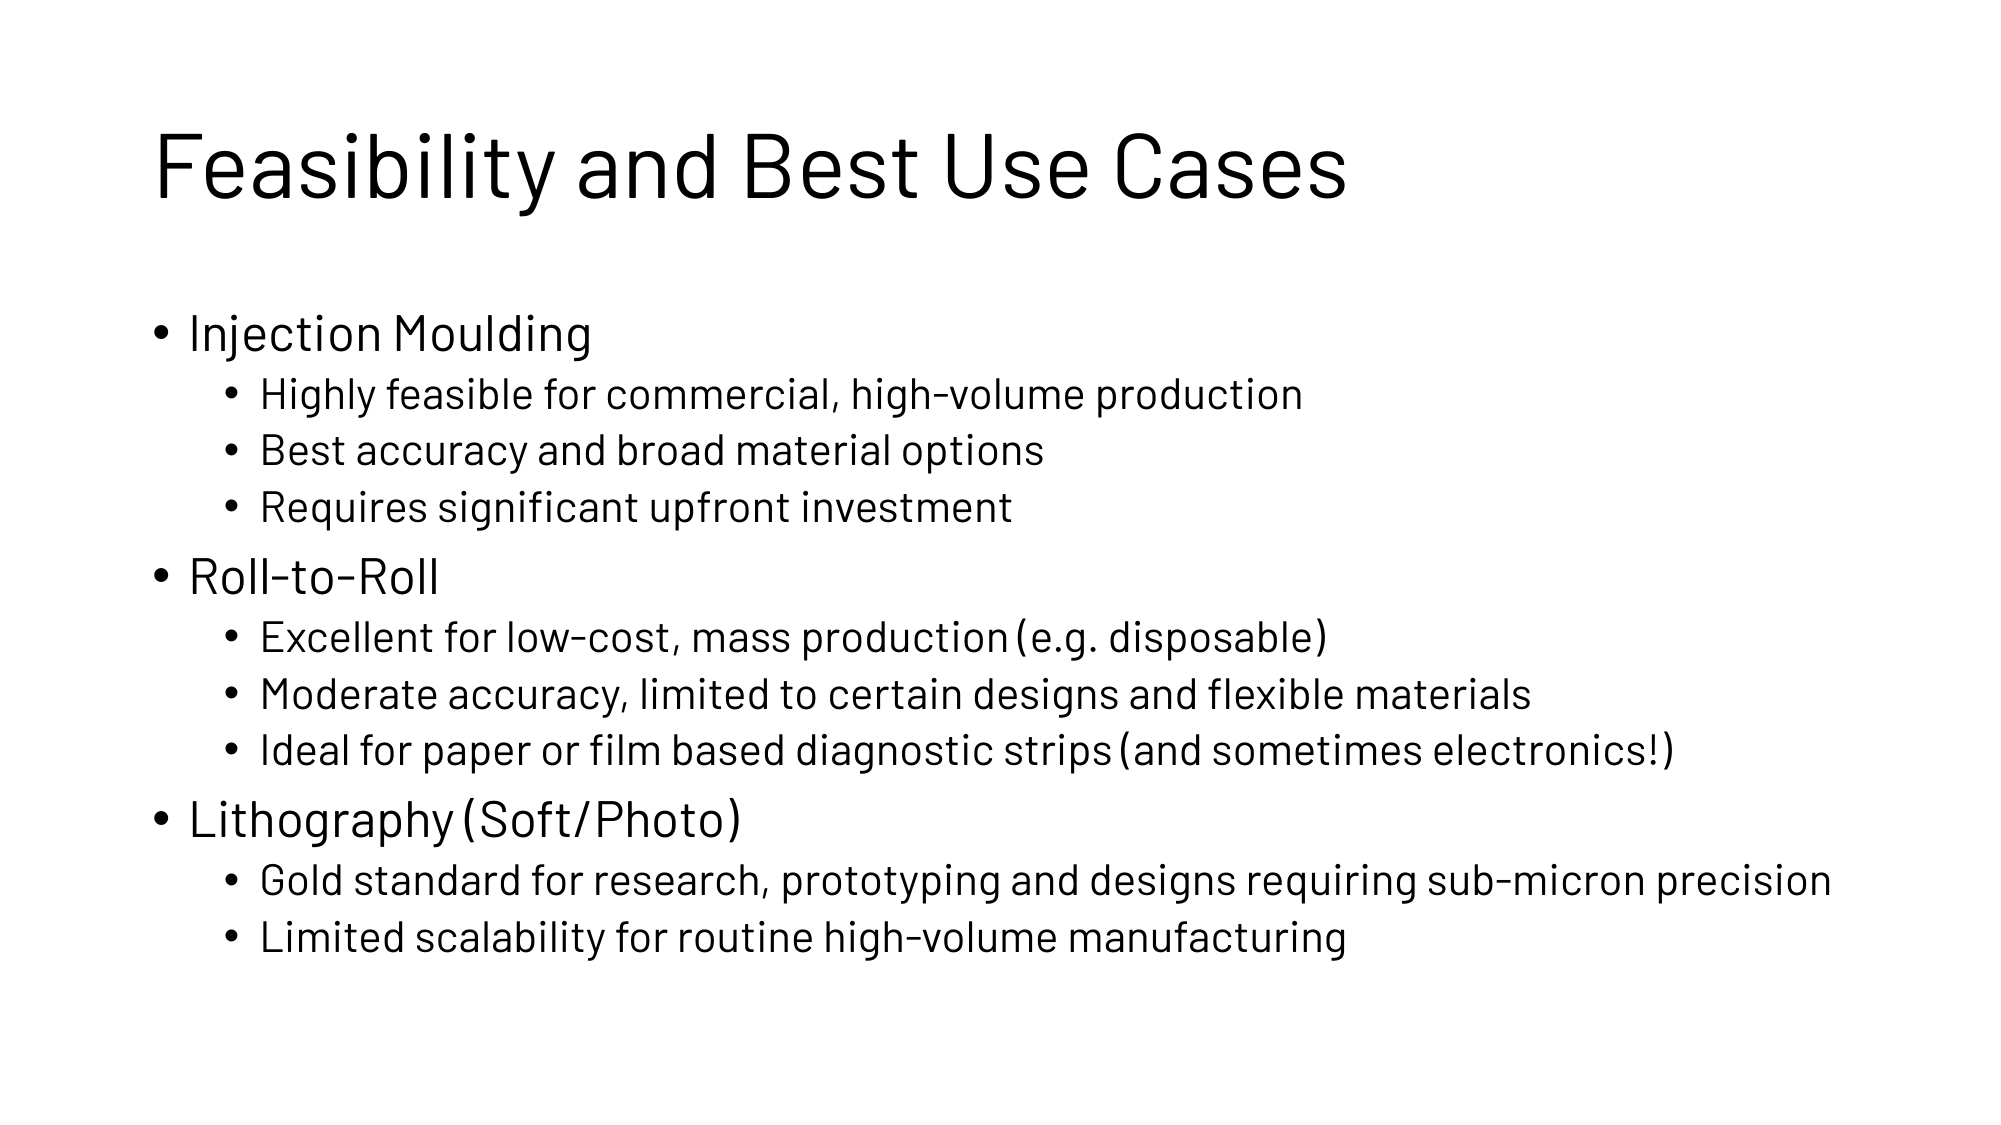

# Feasibility and Best Use Cases
Injection Moulding
Highly feasible for commercial, high-volume production
Best accuracy and broad material options
Requires significant upfront investment
Roll-to-Roll
Excellent for low-cost, mass production (e.g. disposable)
Moderate accuracy, limited to certain designs and flexible materials
Ideal for paper or film based diagnostic strips (and sometimes electronics!)
Lithography (Soft/Photo)
Gold standard for research, prototyping and designs requiring sub-micron precision
Limited scalability for routine high-volume manufacturing